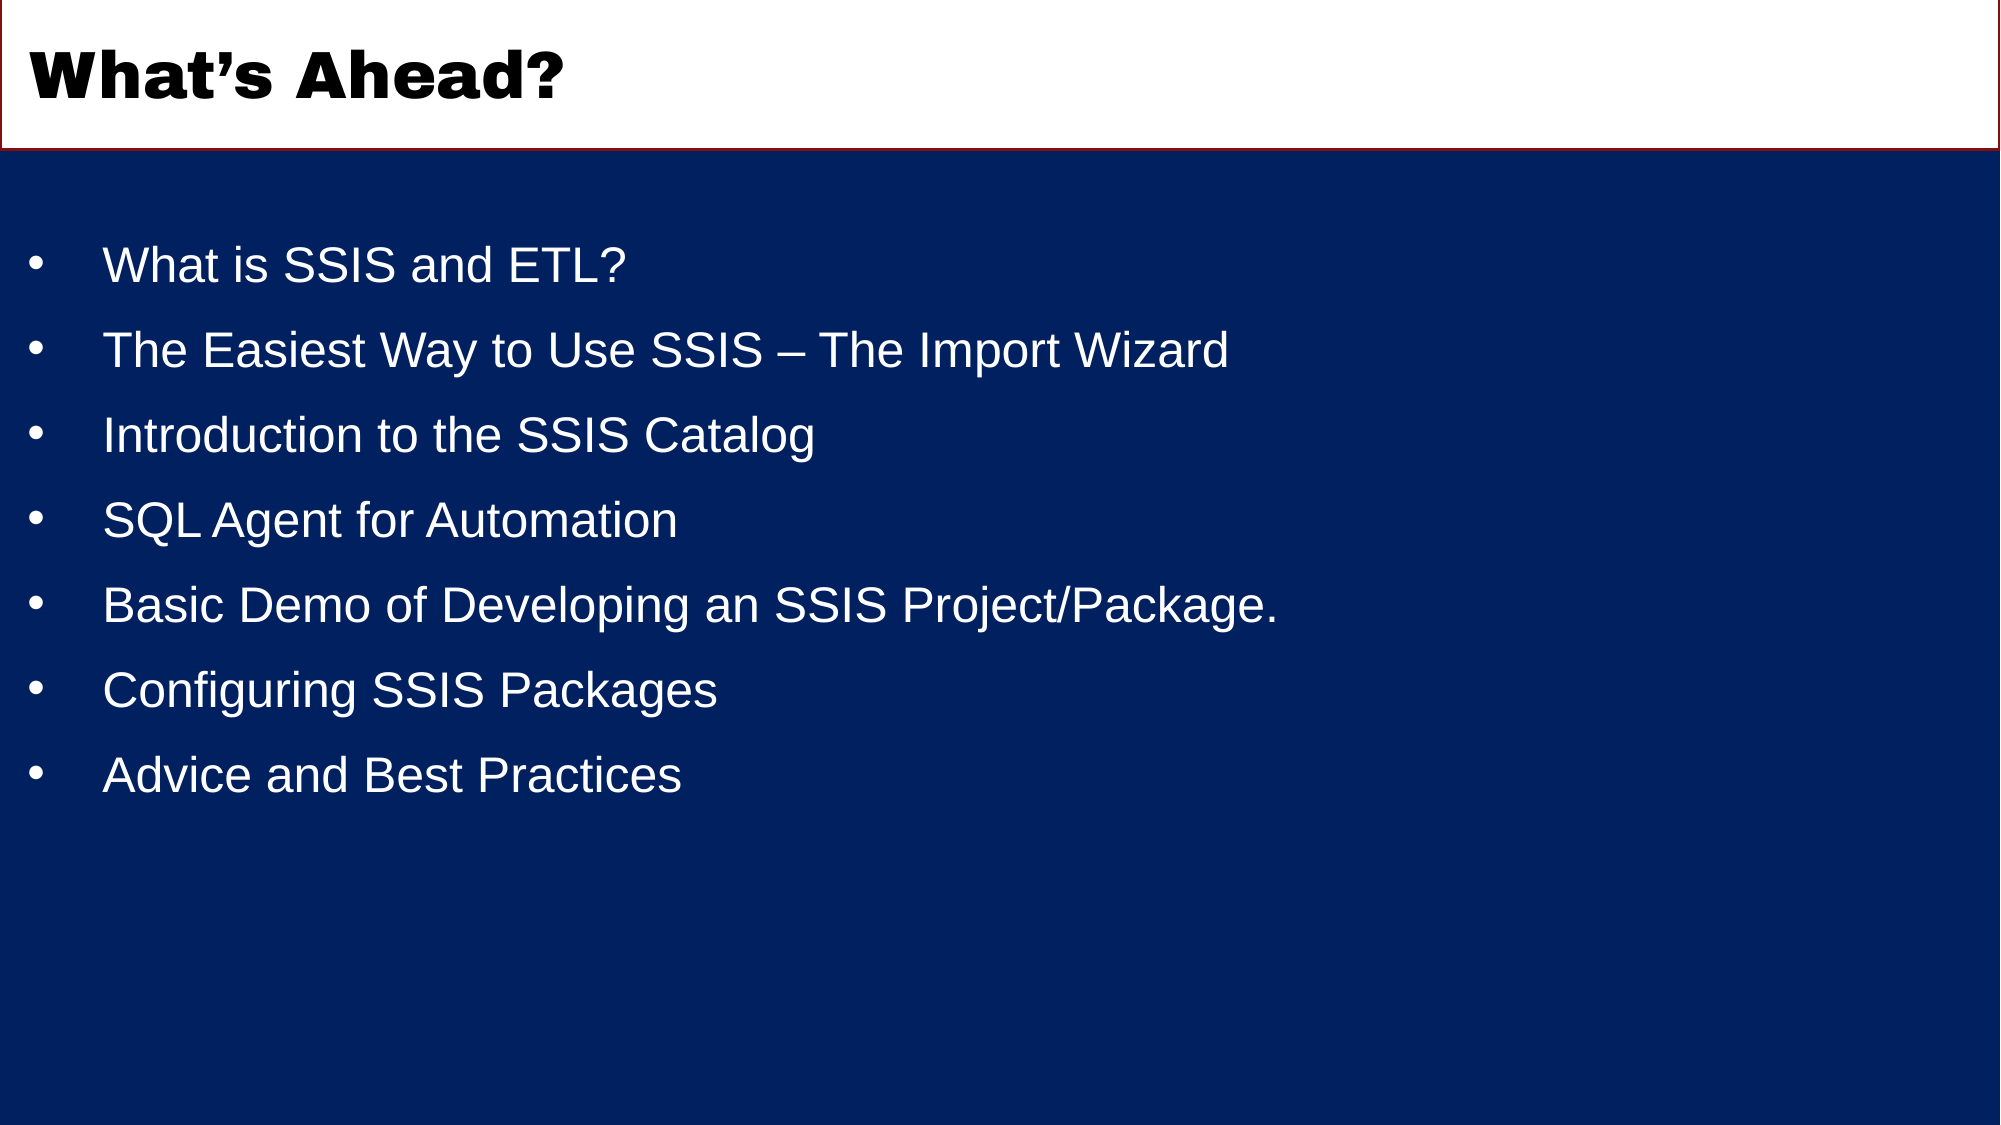

What’s Ahead?
What is SSIS and ETL?
The Easiest Way to Use SSIS – The Import Wizard
Introduction to the SSIS Catalog
SQL Agent for Automation
Basic Demo of Developing an SSIS Project/Package.
Configuring SSIS Packages
Advice and Best Practices